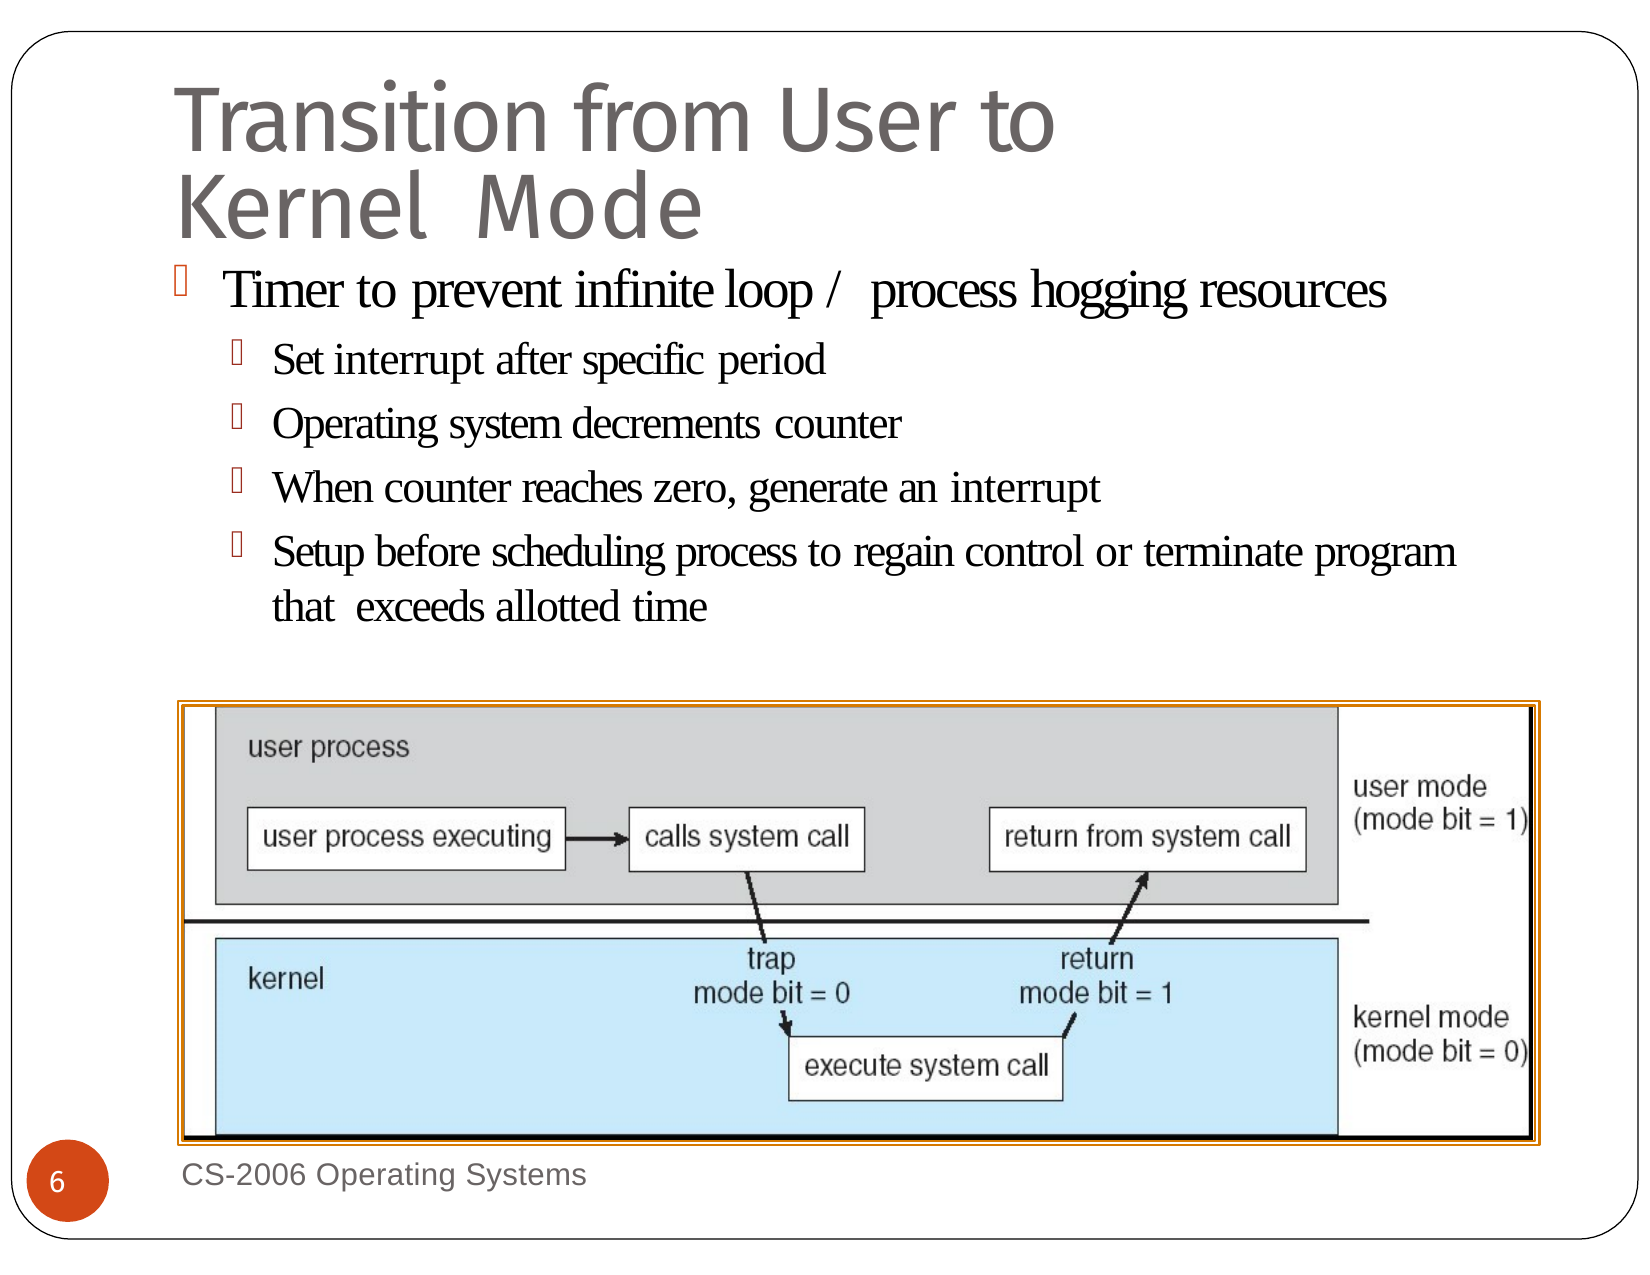

# Transition from User to Kernel  Mode
Timer to prevent infinite loop / process hogging resources
Set interrupt after specific period
Operating system decrements counter
When counter reaches zero, generate an interrupt
Setup before scheduling process to regain control or terminate program that  exceeds allotted time

CS-2006 Operating Systems
6